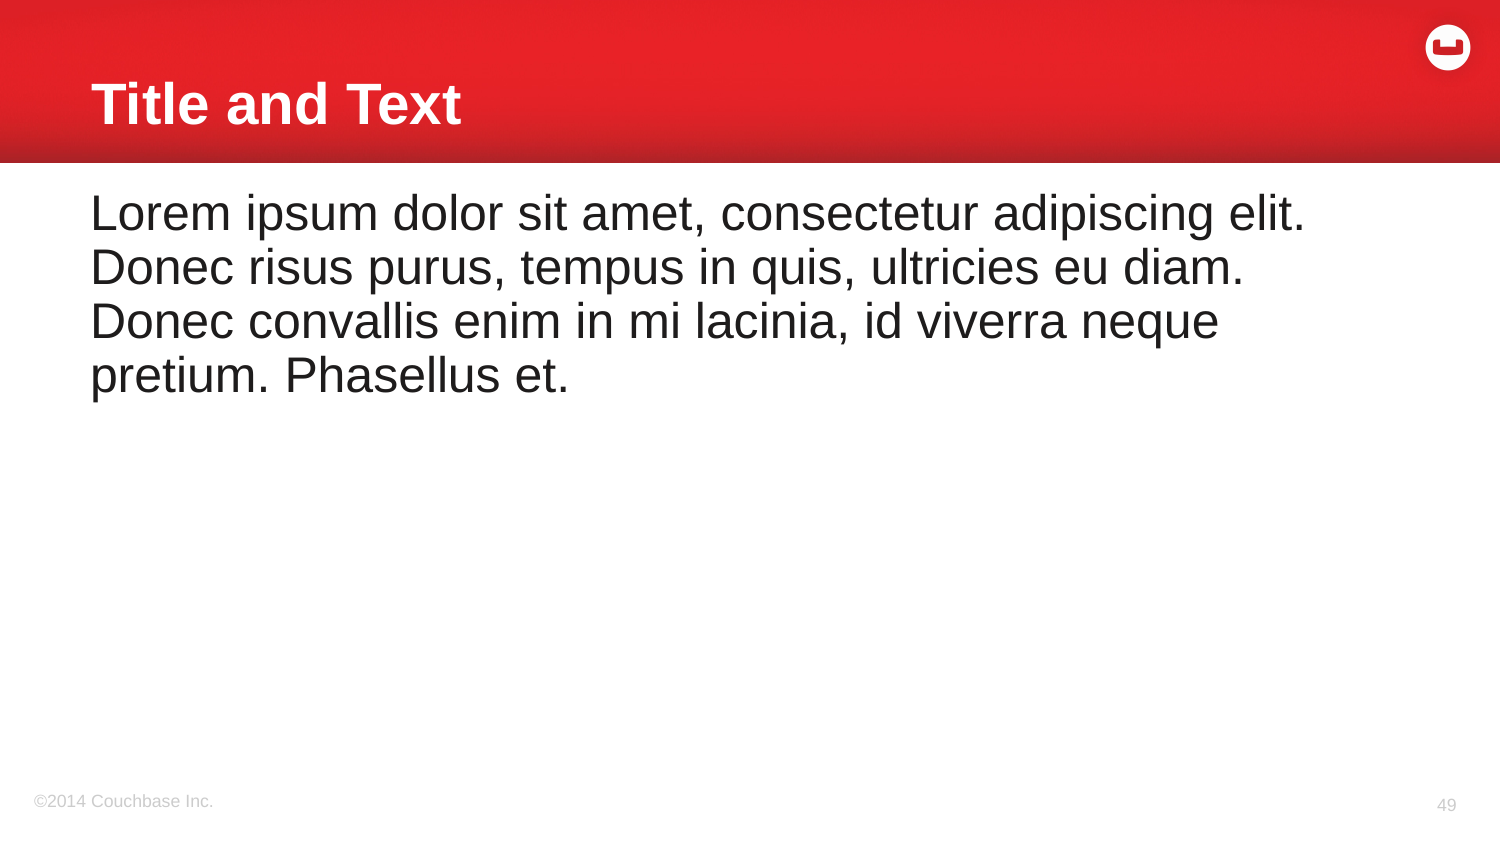

# Title and Text
Lorem ipsum dolor sit amet, consectetur adipiscing elit. Donec risus purus, tempus in quis, ultricies eu diam. Donec convallis enim in mi lacinia, id viverra neque pretium. Phasellus et.

49